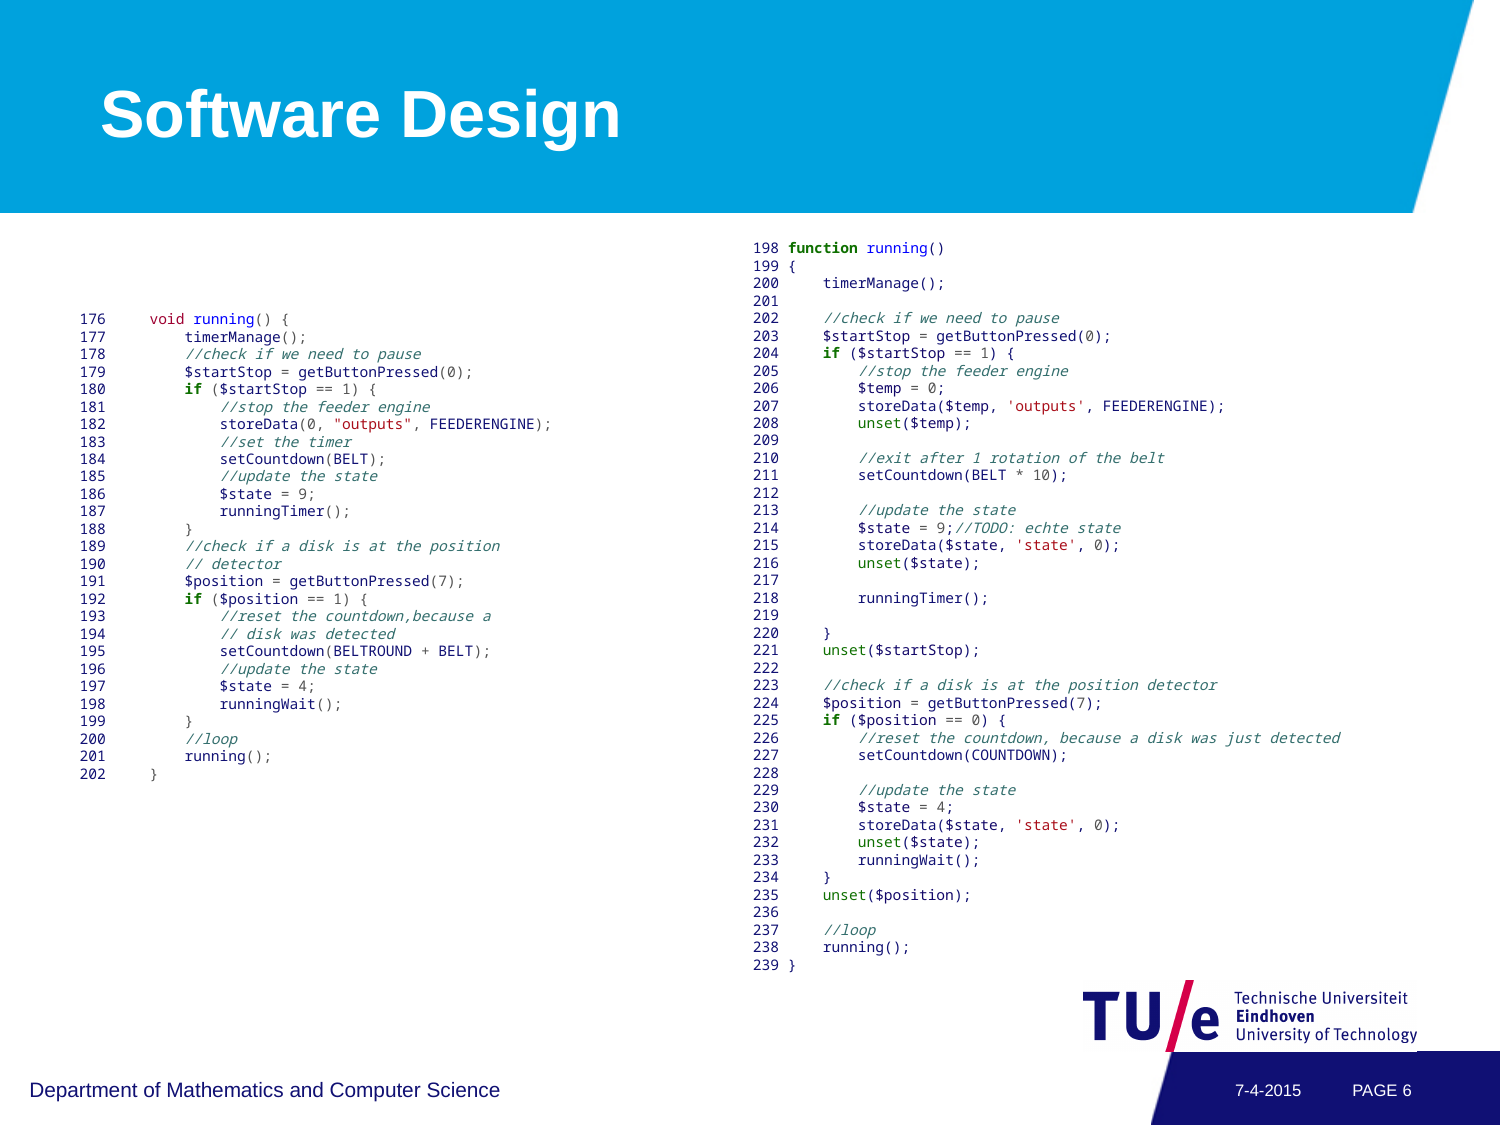

# Software Design
198 function running()
199 {
200     timerManage();
201
202     //check if we need to pause
203     $startStop = getButtonPressed(0);
204     if ($startStop == 1) {
205         //stop the feeder engine
206         $temp = 0;
207         storeData($temp, 'outputs', FEEDERENGINE);
208         unset($temp);
209
210         //exit after 1 rotation of the belt
211         setCountdown(BELT * 10);
212
213         //update the state
214         $state = 9;//TODO: echte state
215         storeData($state, 'state', 0);
216         unset($state);
217
218         runningTimer();
219
220     }
221     unset($startStop);
222
223     //check if a disk is at the position detector
224     $position = getButtonPressed(7);
225     if ($position == 0) {
226         //reset the countdown, because a disk was just detected
227         setCountdown(COUNTDOWN);
228
229         //update the state
230         $state = 4;
231         storeData($state, 'state', 0);
232         unset($state);
233         runningWait();
234     }
235     unset($position);
236
237     //loop
238     running();
239 }
176     void running() {
177         timerManage();
178         //check if we need to pause
179         $startStop = getButtonPressed(0);
180         if ($startStop == 1) {
181             //stop the feeder engine
182             storeData(0, "outputs", FEEDERENGINE);
183             //set the timer
184             setCountdown(BELT);
185             //update the state
186             $state = 9;
187             runningTimer();
188         }
189         //check if a disk is at the position
190         // detector
191         $position = getButtonPressed(7);
192         if ($position == 1) {
193             //reset the countdown,because a
194             // disk was detected
195             setCountdown(BELTROUND + BELT);
196             //update the state
197             $state = 4;
198             runningWait();
199         }
200         //loop
201         running();
202     }

Department of Mathematics and Computer Science
7-4-2015
PAGE 6